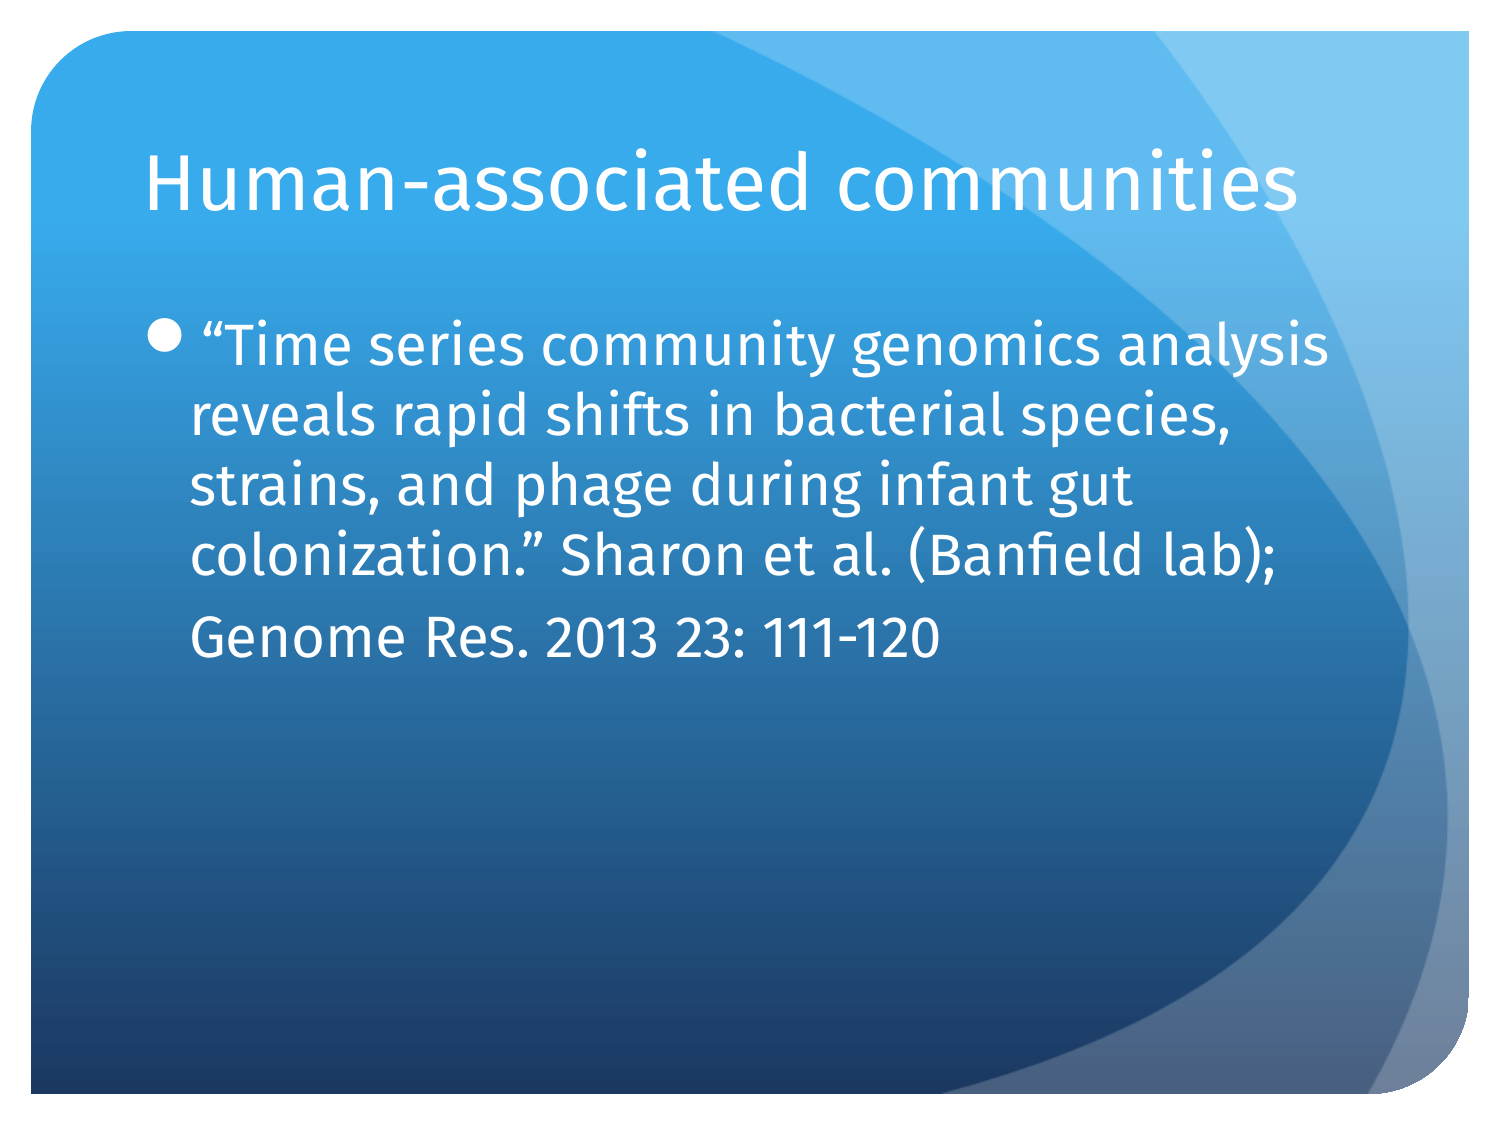

# Human-associated communities
“Time series community genomics analysis reveals rapid shifts in bacterial species, strains, and phage during infant gut colonization.” Sharon et al. (Banfield lab);
Genome Res. 2013 23: 111-120